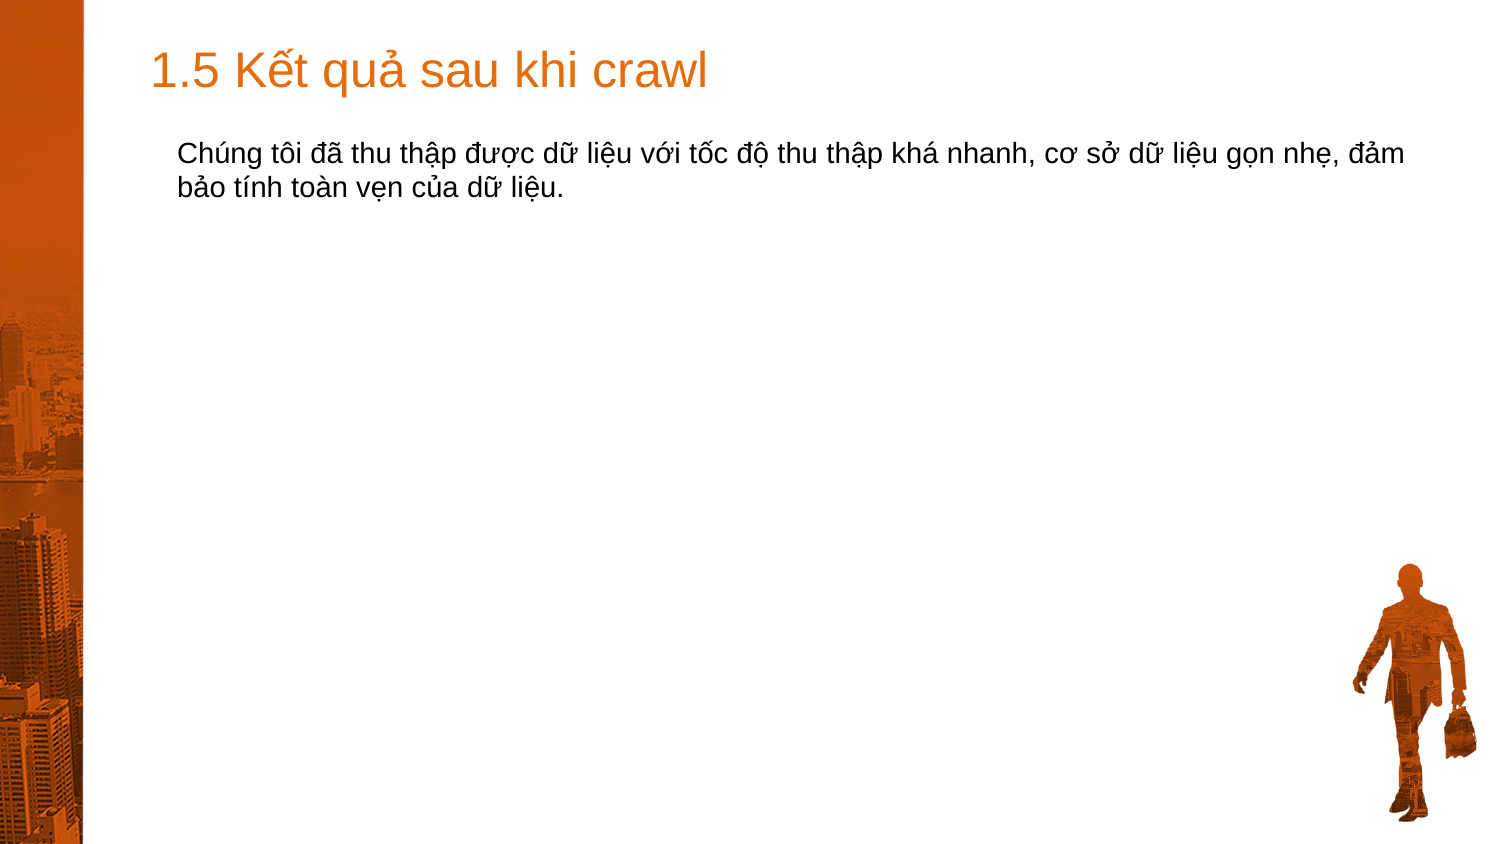

1.5 Kết quả sau khi crawl
Chúng tôi đã thu thập được dữ liệu với tốc độ thu thập khá nhanh, cơ sở dữ liệu gọn nhẹ, đảm bảo tính toàn vẹn của dữ liệu.